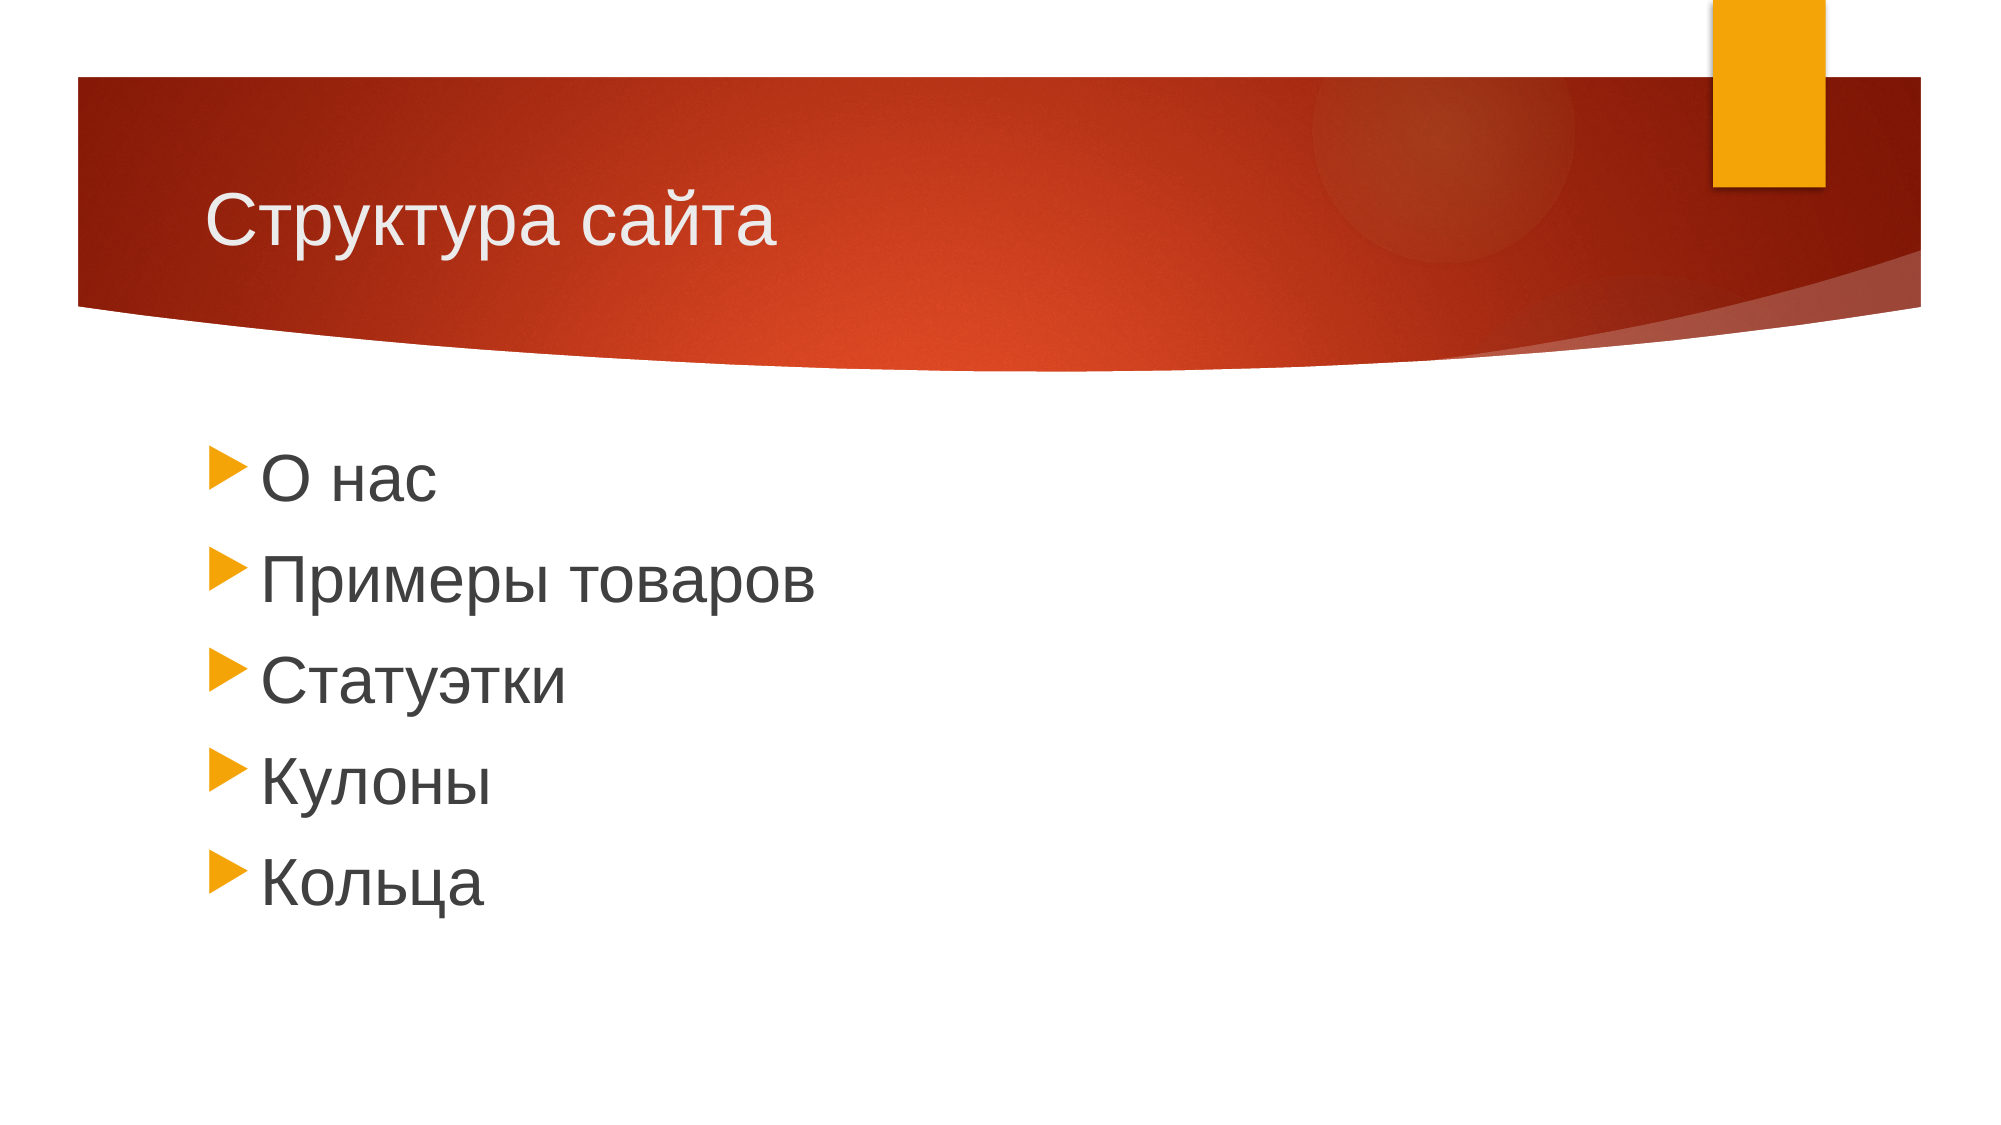

# Структура сайта
О нас
Примеры товаров
Статуэтки
Кулоны
Кольца